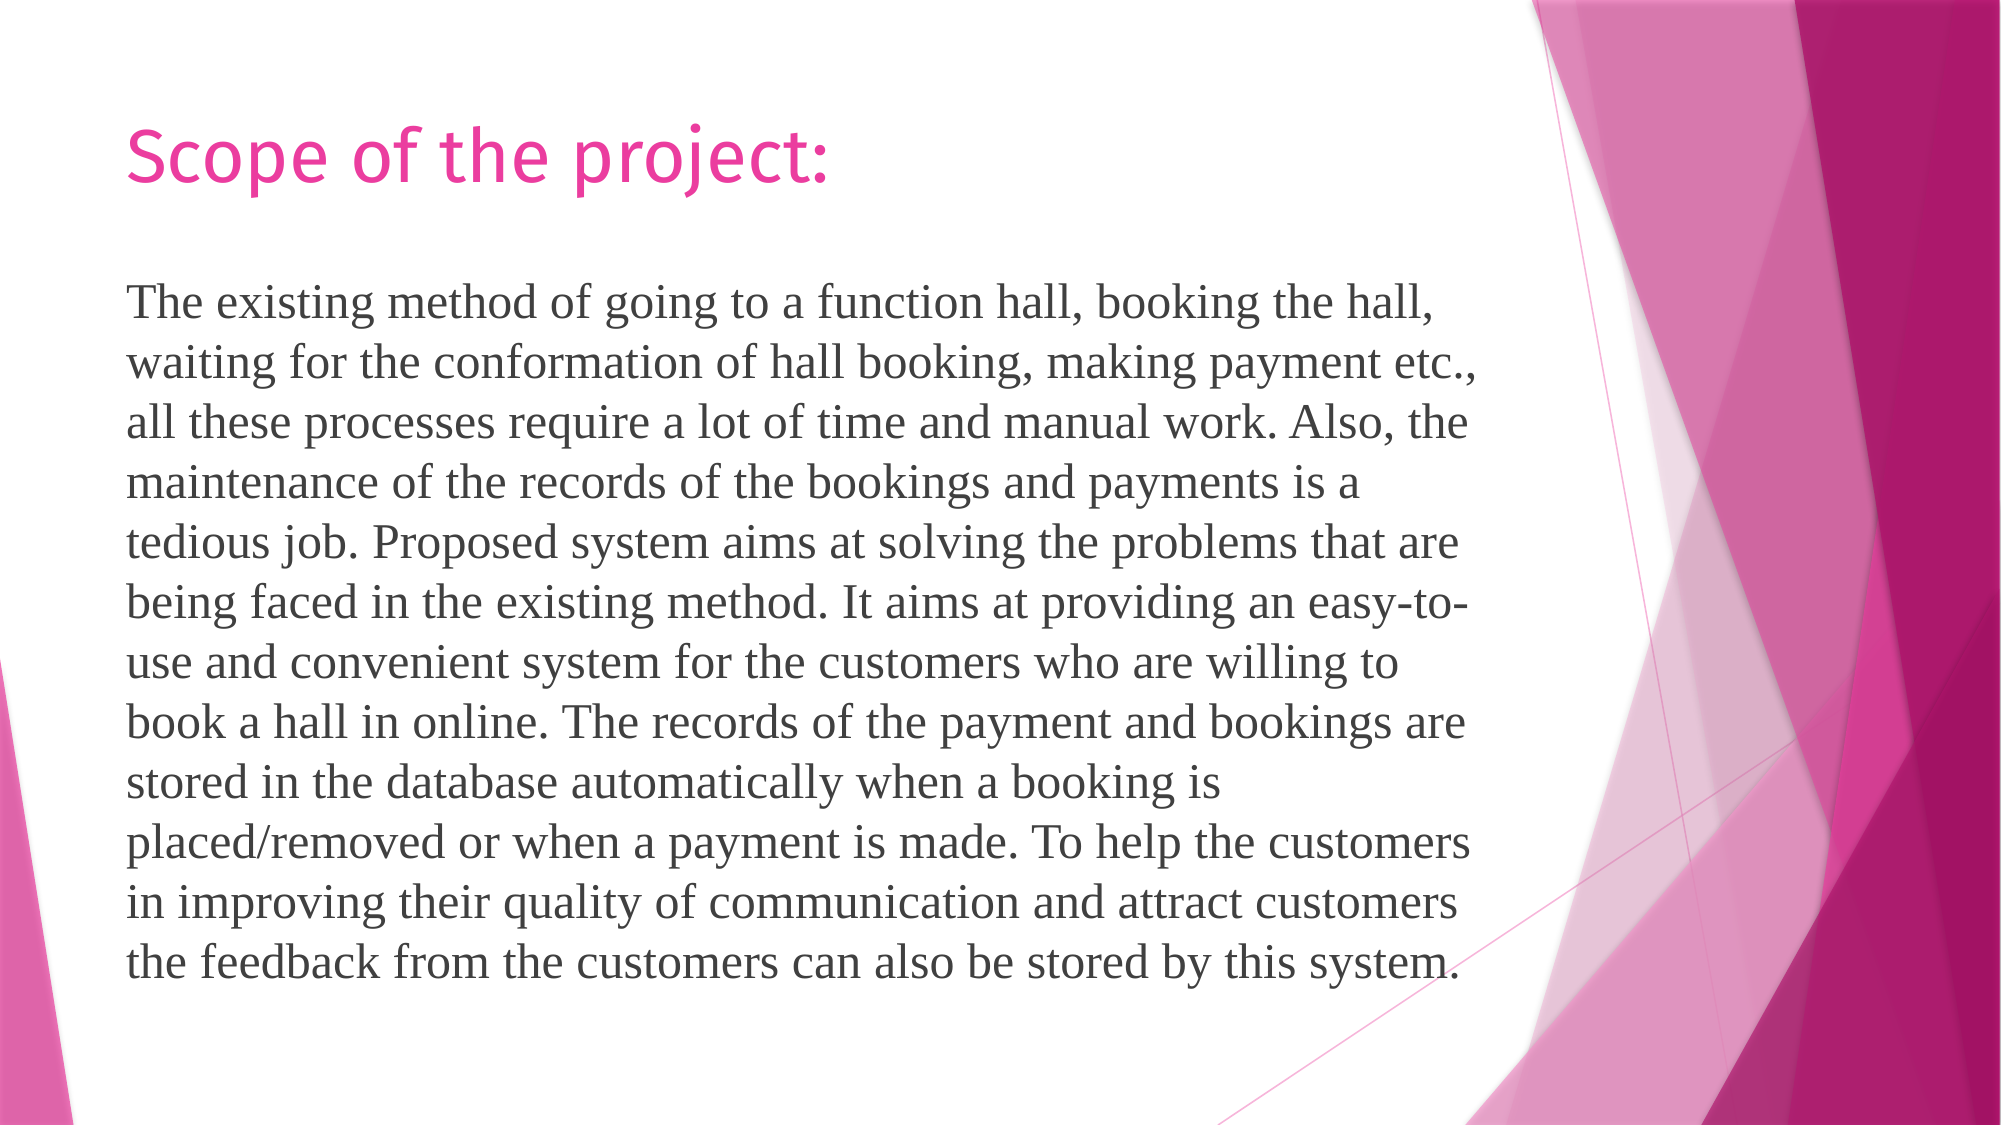

# Scope of the project:
The existing method of going to a function hall, booking the hall, waiting for the conformation of hall booking, making payment etc., all these processes require a lot of time and manual work. Also, the maintenance of the records of the bookings and payments is a tedious job. Proposed system aims at solving the problems that are being faced in the existing method. It aims at providing an easy-to-use and convenient system for the customers who are willing to book a hall in online. The records of the payment and bookings are stored in the database automatically when a booking is placed/removed or when a payment is made. To help the customers in improving their quality of communication and attract customers the feedback from the customers can also be stored by this system.